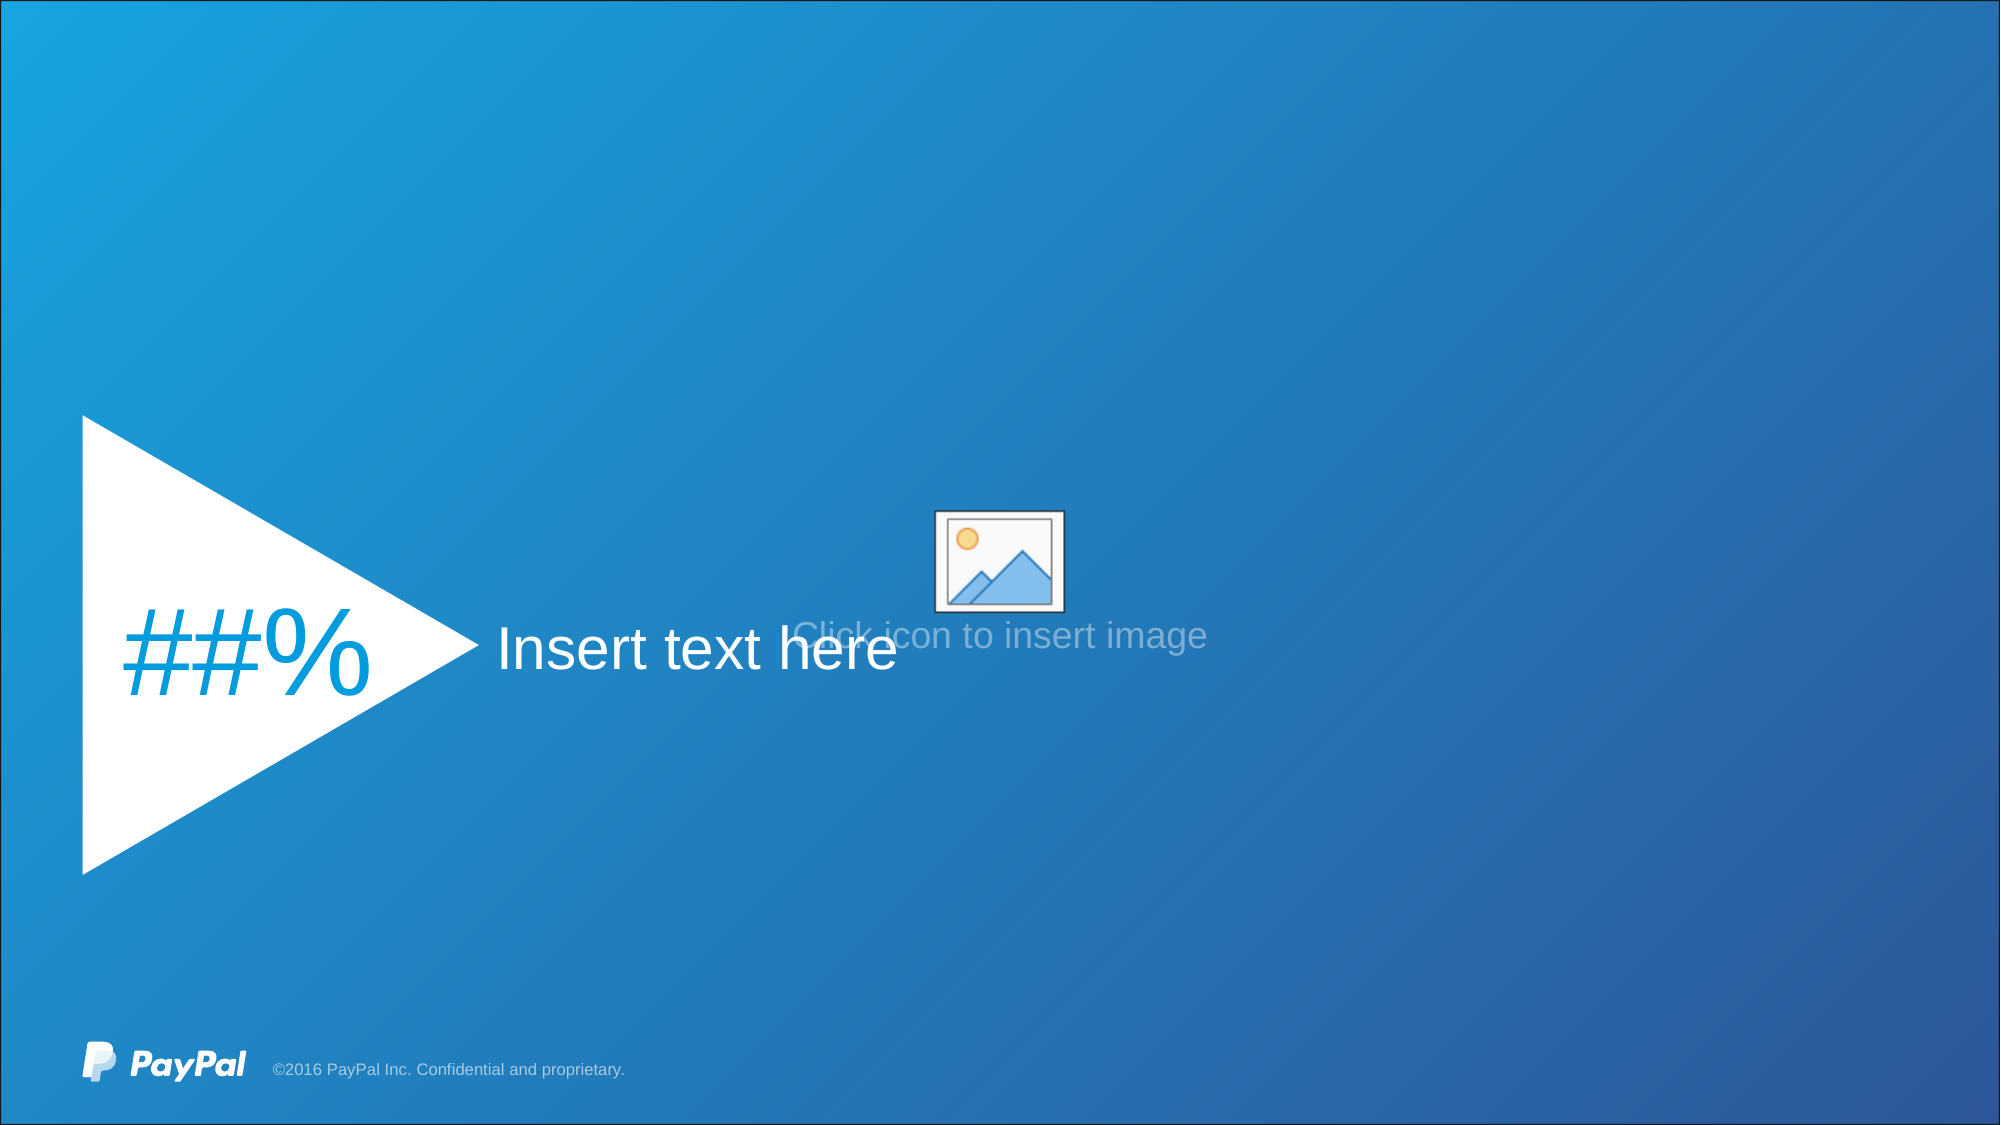

©2016 PayPal Inc. Confidential and proprietary.

Usage Guidelines
Slide Description:
Full Page Image with Stat
Layout Gradient Overlay Full Bleed
Usage:
Use this slide when a high impact stat is used to reinforce content messaging.
To place a picture or graphic
on the slide, go to the Insert Tab and click on the Picture Icon. Select a picture from a saved location or from the image library.
After inserting the image make sure to move the image behind the brand mark, logo, and text by accessing the Order Objects menu in the Arrange menu found on the Drawing section of the Home ribbon.
The area designated for imagery is set at 7.5” x 13.33” Rectangular images close to those measurements will
fit the area best. Ideal image resolution should be between
150 dpi and 72 dpi.

#

##%
Insert text here

This box will not be visible in
Slide Show mode or when printed.